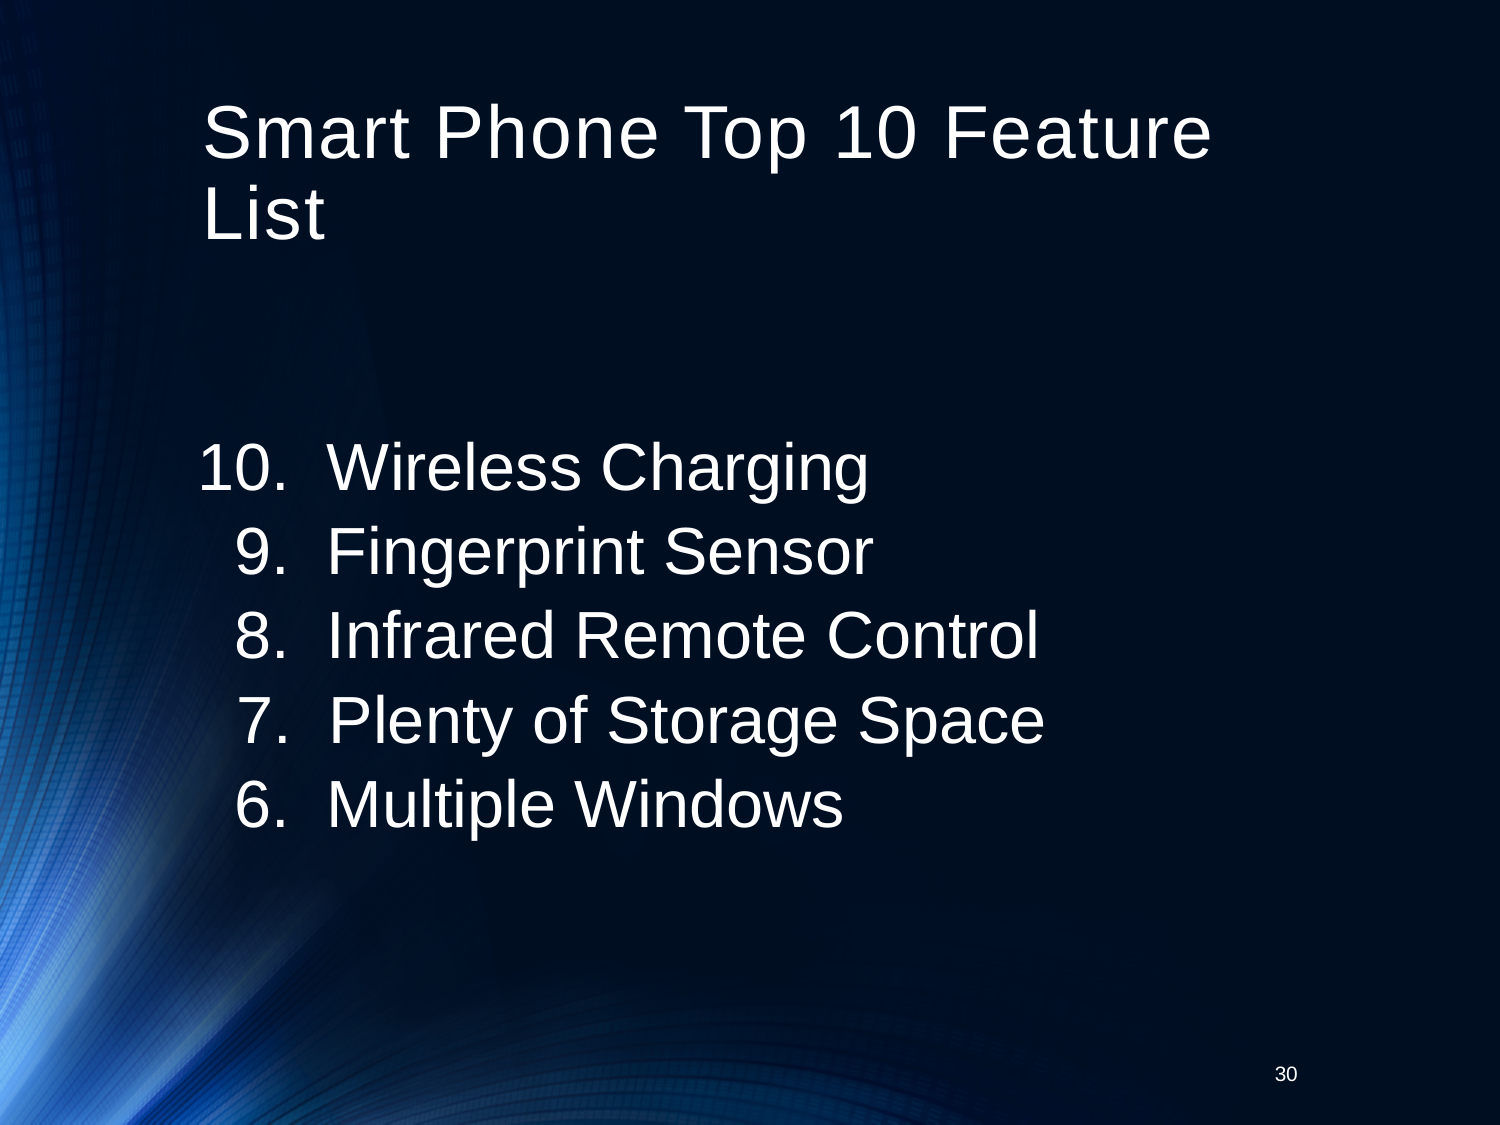

# Smart Phone Top 10 Feature List
10.  Wireless Charging
  9.  Fingerprint Sensor
  8.  Infrared Remote Control
  7.  Plenty of Storage Space
  6.  Multiple Windows

30